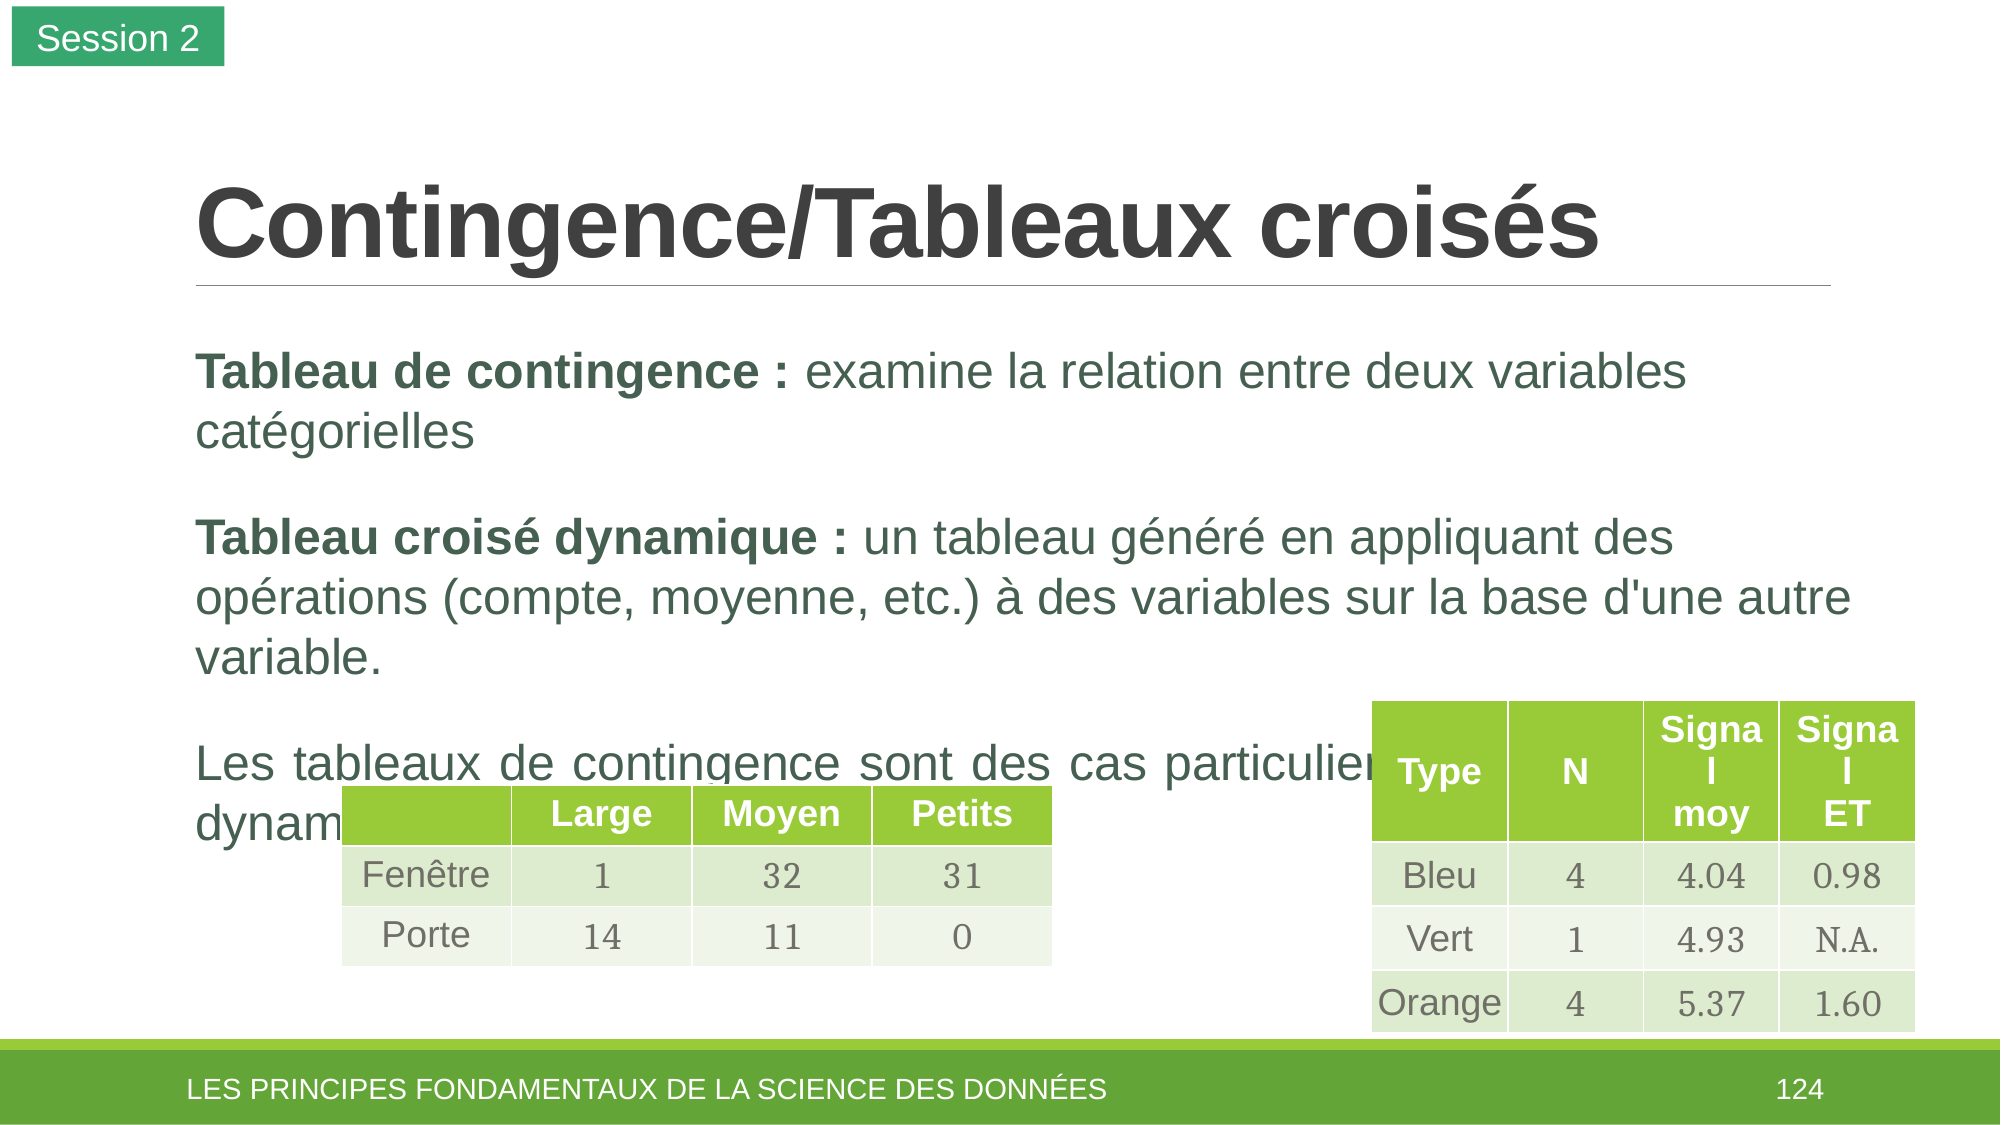

Session 2
# Contingence/Tableaux croisés
Tableau de contingence : examine la relation entre deux variables catégorielles
Tableau croisé dynamique : un tableau généré en appliquant des opérations (compte, moyenne, etc.) à des variables sur la base d'une autre variable.
Les tableaux de contingence sont des cas particuliers de tableaux croisés dynamiques (“pivot tables”).

| Type | N | Signal moy | Signal ET |
| --- | --- | --- | --- |
| Bleu | 4 | 4.04 | 0.98 |
| Vert | 1 | 4.93 | N.A. |
| Orange | 4 | 5.37 | 1.60 |
|  | Large | Moyen | Petits |
| --- | --- | --- | --- |
| Fenêtre | 1 | 32 | 31 |
| Porte | 14 | 11 | 0 |
LES PRINCIPES FONDAMENTAUX DE LA SCIENCE DES DONNÉES
124